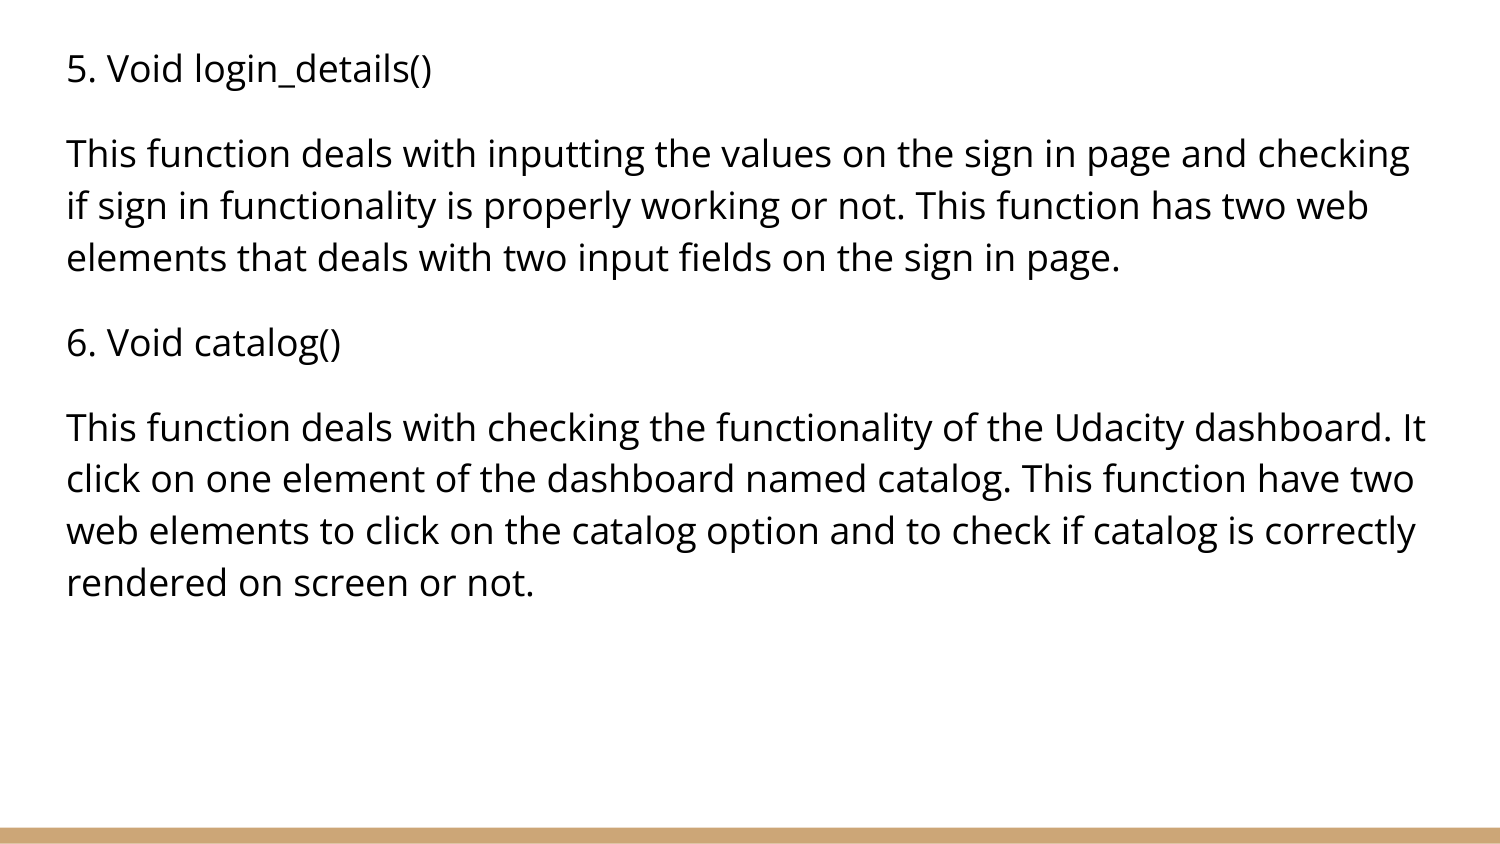

5. Void login_details()
This function deals with inputting the values on the sign in page and checking if sign in functionality is properly working or not. This function has two web elements that deals with two input fields on the sign in page.
6. Void catalog()
This function deals with checking the functionality of the Udacity dashboard. It click on one element of the dashboard named catalog. This function have two web elements to click on the catalog option and to check if catalog is correctly rendered on screen or not.